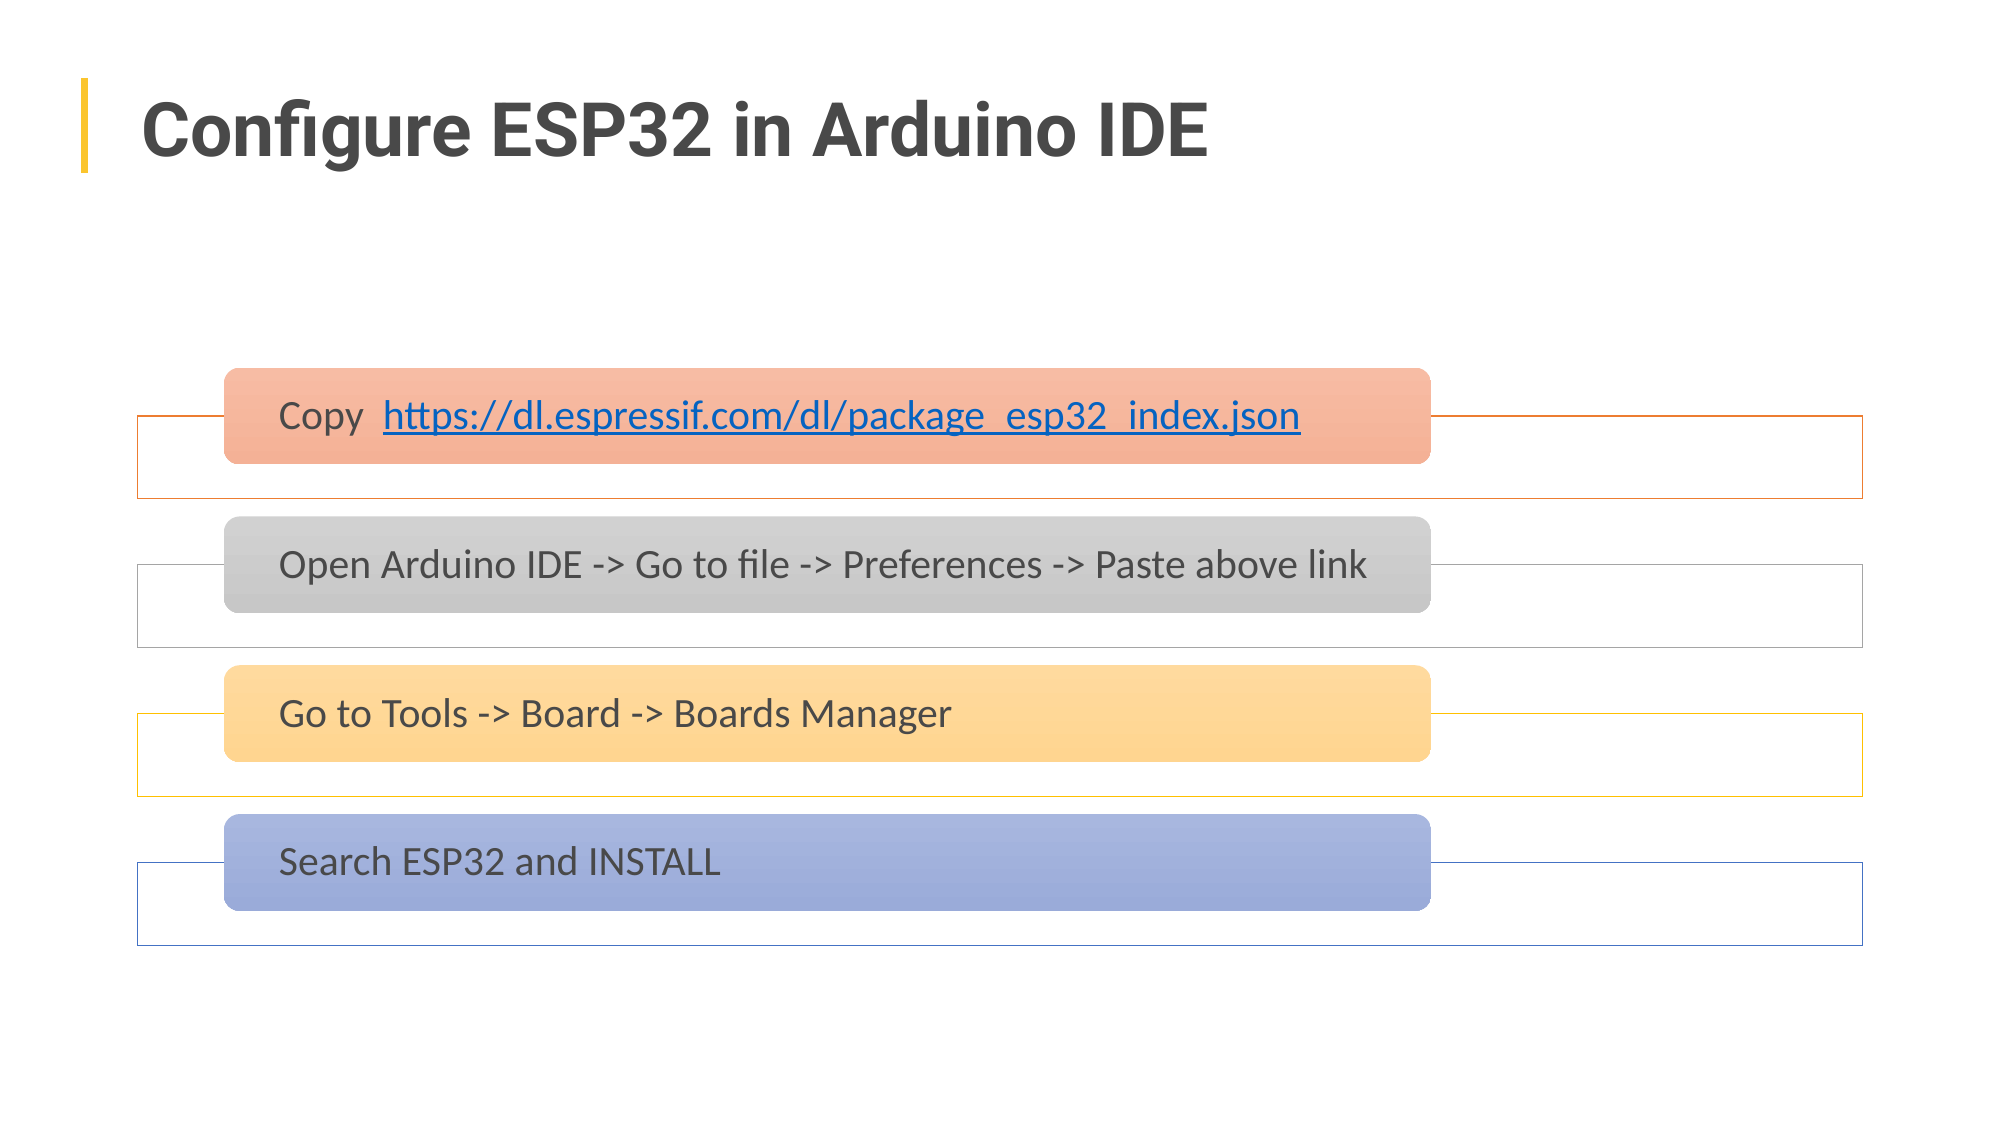

Configure ESP32 in Arduino IDE
Copy  https://dl.espressif.com/dl/package_esp32_index.json
Open Arduino IDE -> Go to file -> Preferences -> Paste above link
Go to Tools -> Board -> Boards Manager
Search ESP32 and INSTALL